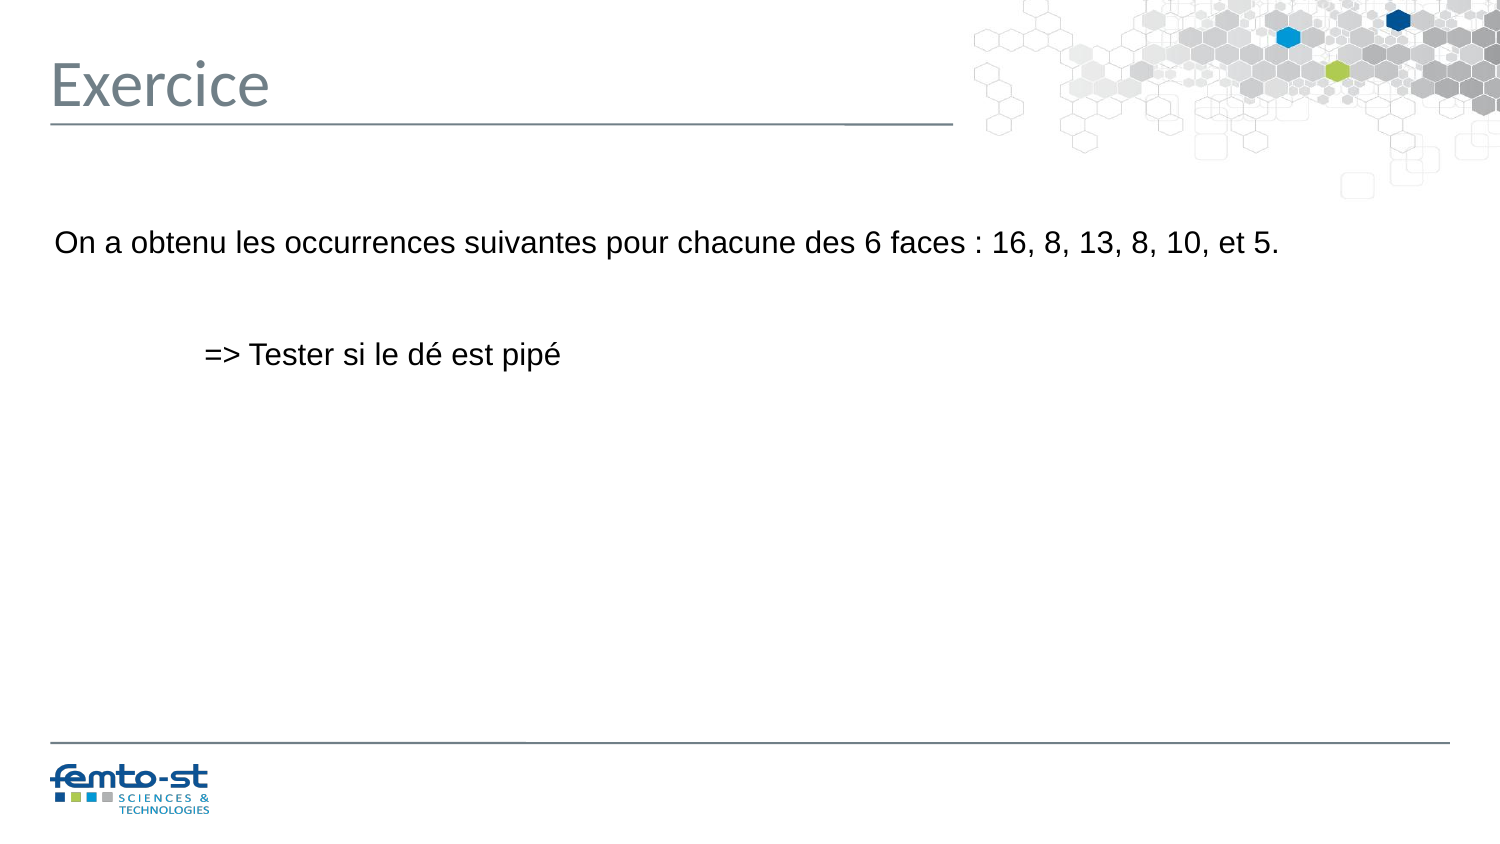

Exercice

On a obtenu les occurrences suivantes pour chacune des 6 faces : 16, 8, 13, 8, 10, et 5.
=> Tester si le dé est pipé